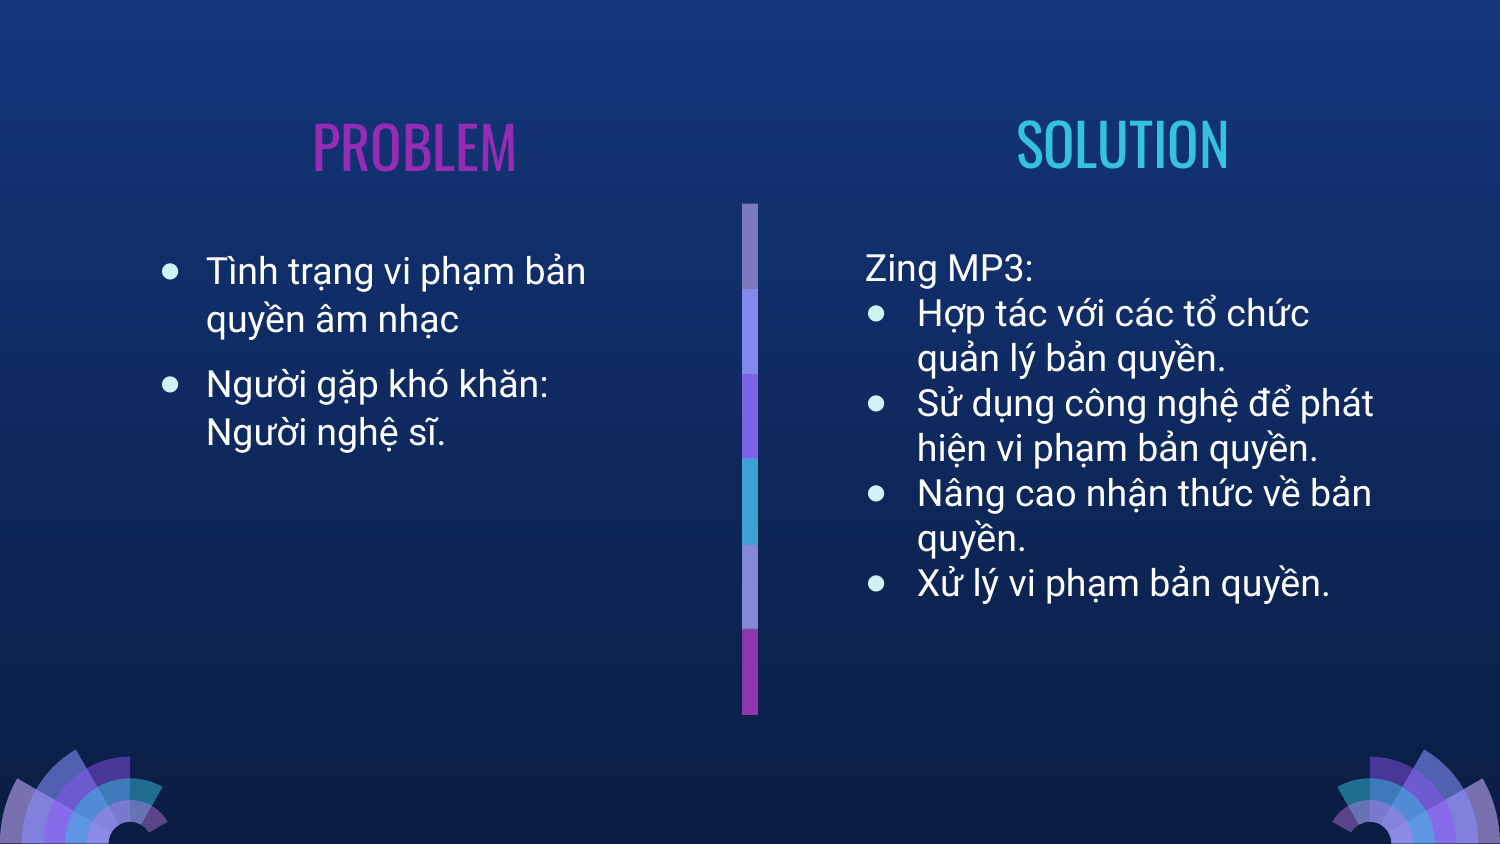

# SOLUTION
PROBLEM

Tình trạng vi phạm bản quyền âm nhạc
Người gặp khó khăn: Người nghệ sĩ.

Zing MP3:
Hợp tác với các tổ chức quản lý bản quyền.
Sử dụng công nghệ để phát hiện vi phạm bản quyền.
Nâng cao nhận thức về bản quyền.
Xử lý vi phạm bản quyền.